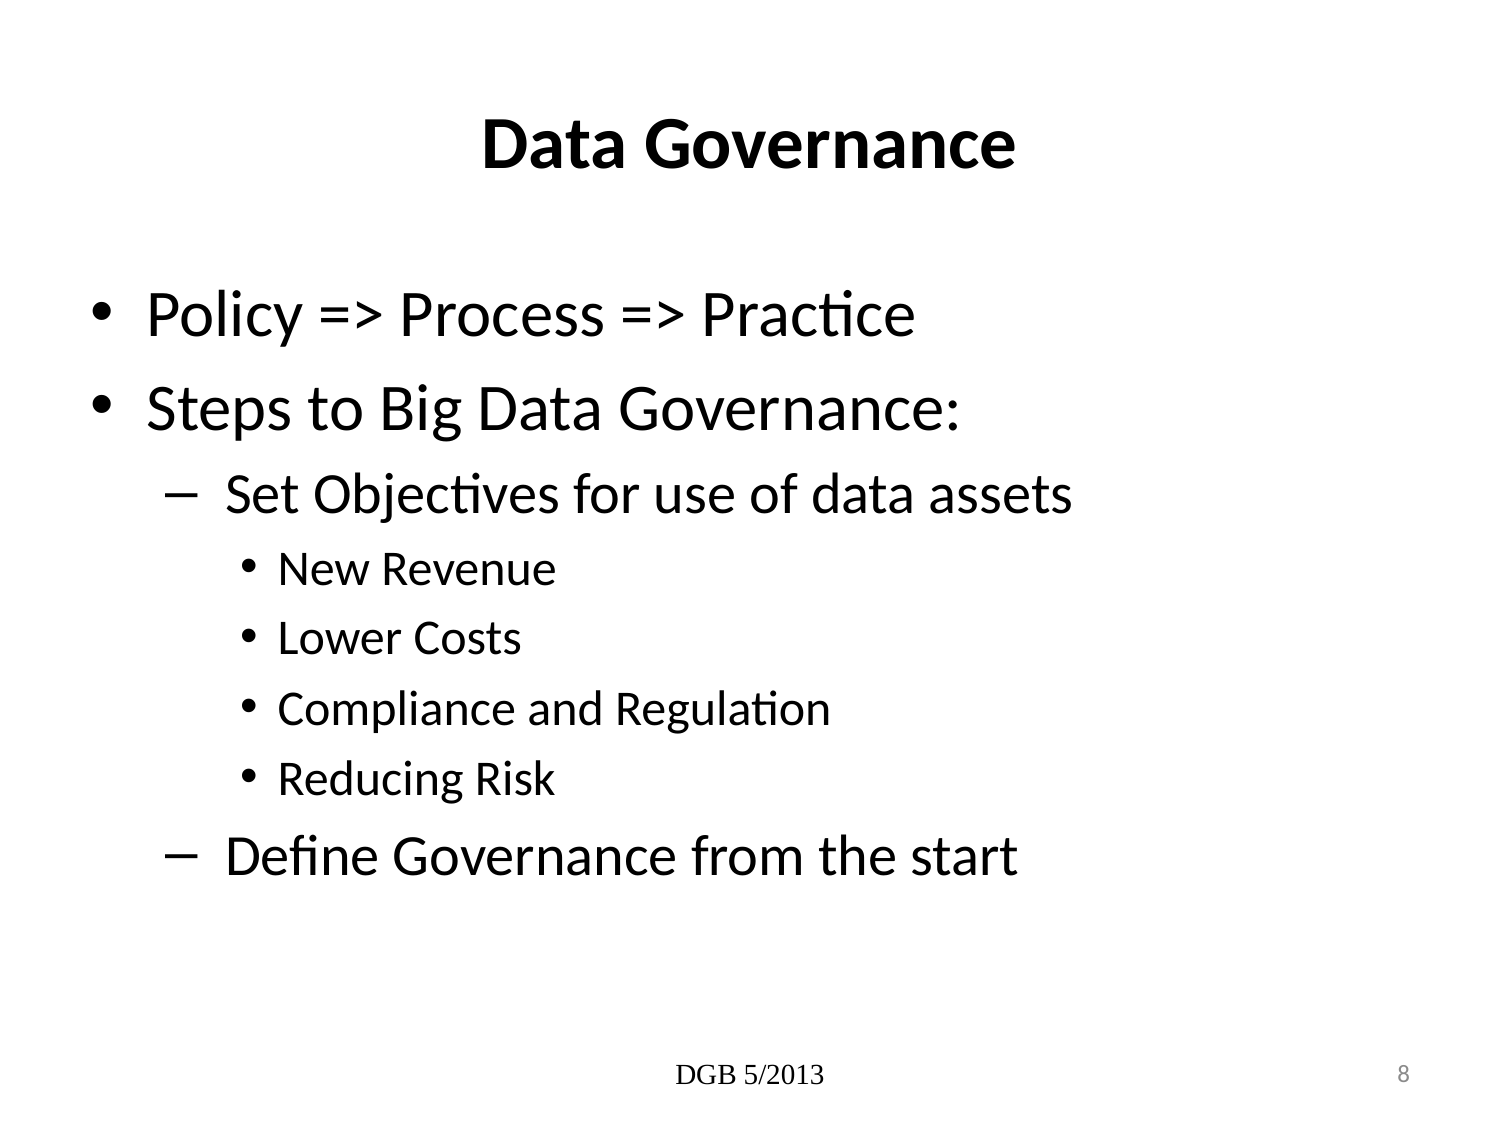

# Data Governance
Policy => Process => Practice
Steps to Big Data Governance:
 Set Objectives for use of data assets
New Revenue
Lower Costs
Compliance and Regulation
Reducing Risk
 Define Governance from the start
DGB 5/2013
8